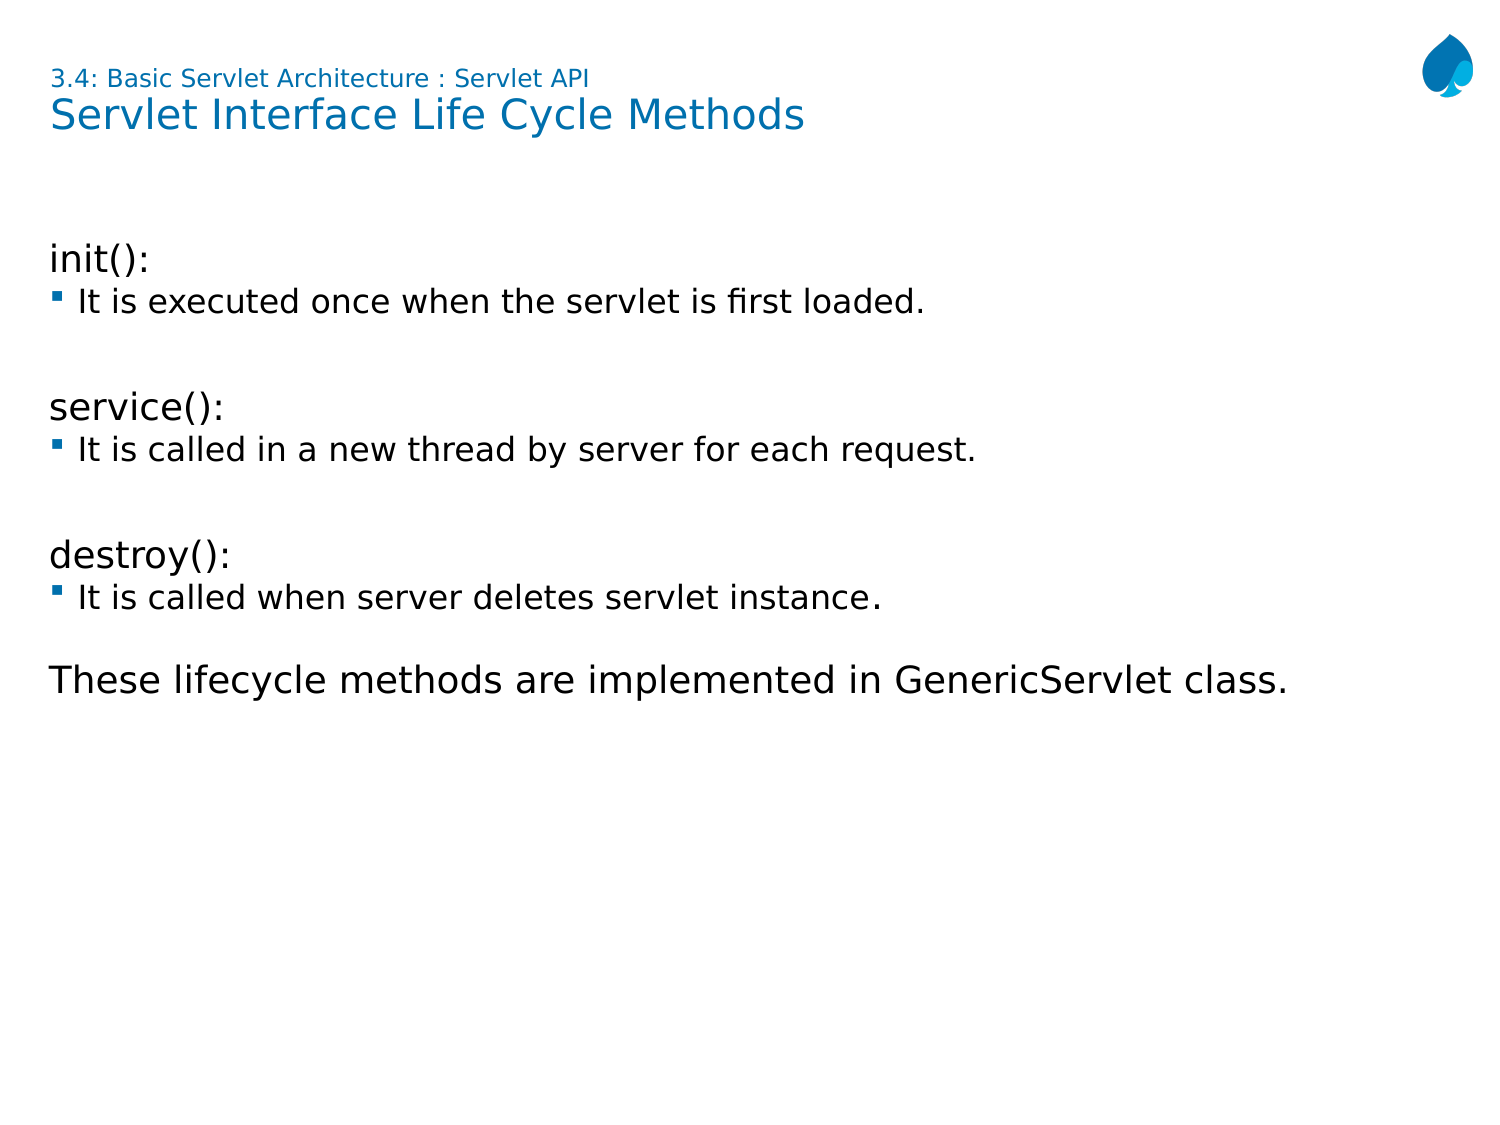

# 3.4: Basic Servlet Architecture : Servlet API Servlet Interface Life Cycle Methods
init():
It is executed once when the servlet is first loaded.

service():
It is called in a new thread by server for each request.

destroy():
It is called when server deletes servlet instance.

These lifecycle methods are implemented in GenericServlet class.